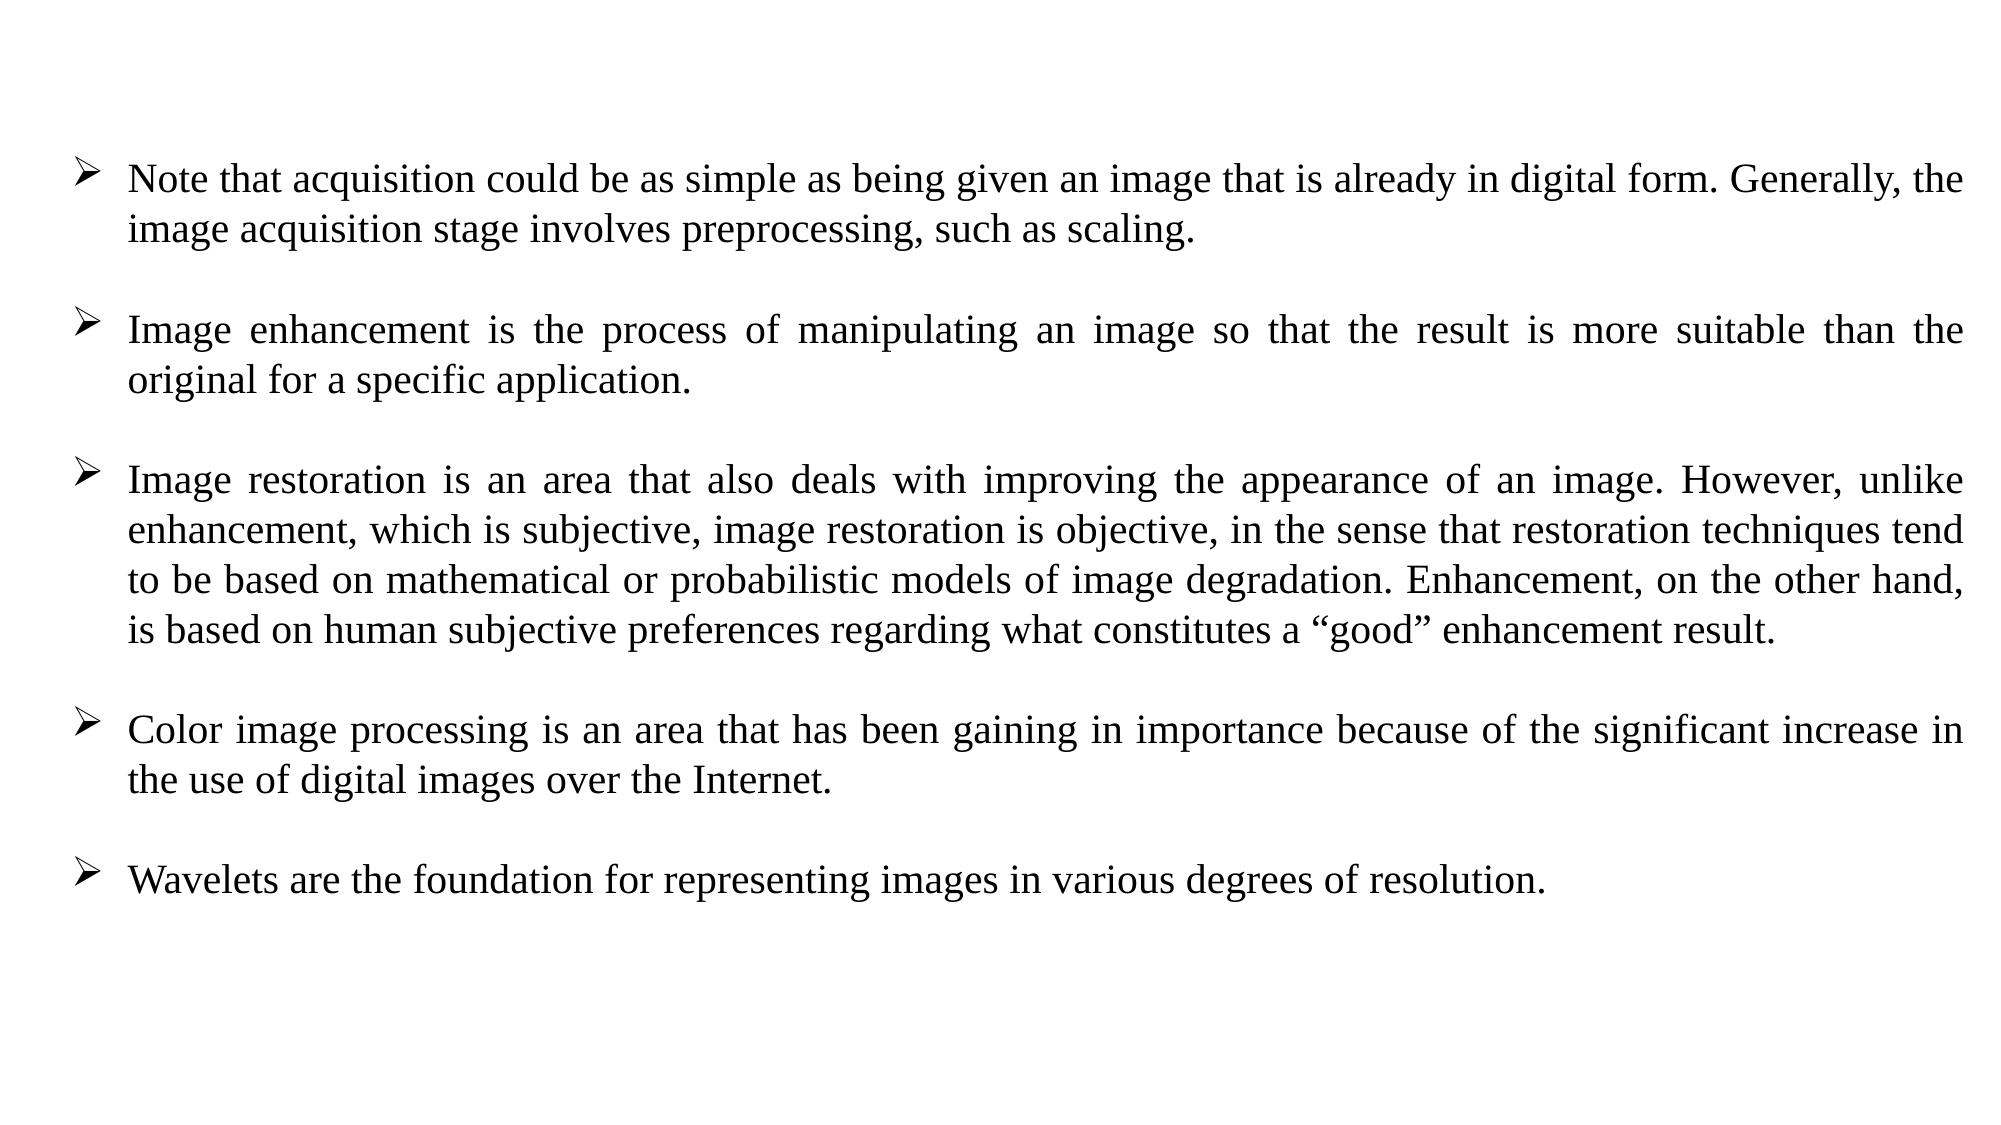

Note that acquisition could be as simple as being given an image that is already in digital form. Generally, the image acquisition stage involves preprocessing, such as scaling.

Image enhancement is the process of manipulating an image so that the result is more suitable than the original for a specific application.

Image restoration is an area that also deals with improving the appearance of an image. However, unlike enhancement, which is subjective, image restoration is objective, in the sense that restoration techniques tend to be based on mathematical or probabilistic models of image degradation. Enhancement, on the other hand, is based on human subjective preferences regarding what constitutes a “good” enhancement result.

Color image processing is an area that has been gaining in importance because of the significant increase in the use of digital images over the Internet.

Wavelets are the foundation for representing images in various degrees of resolution.